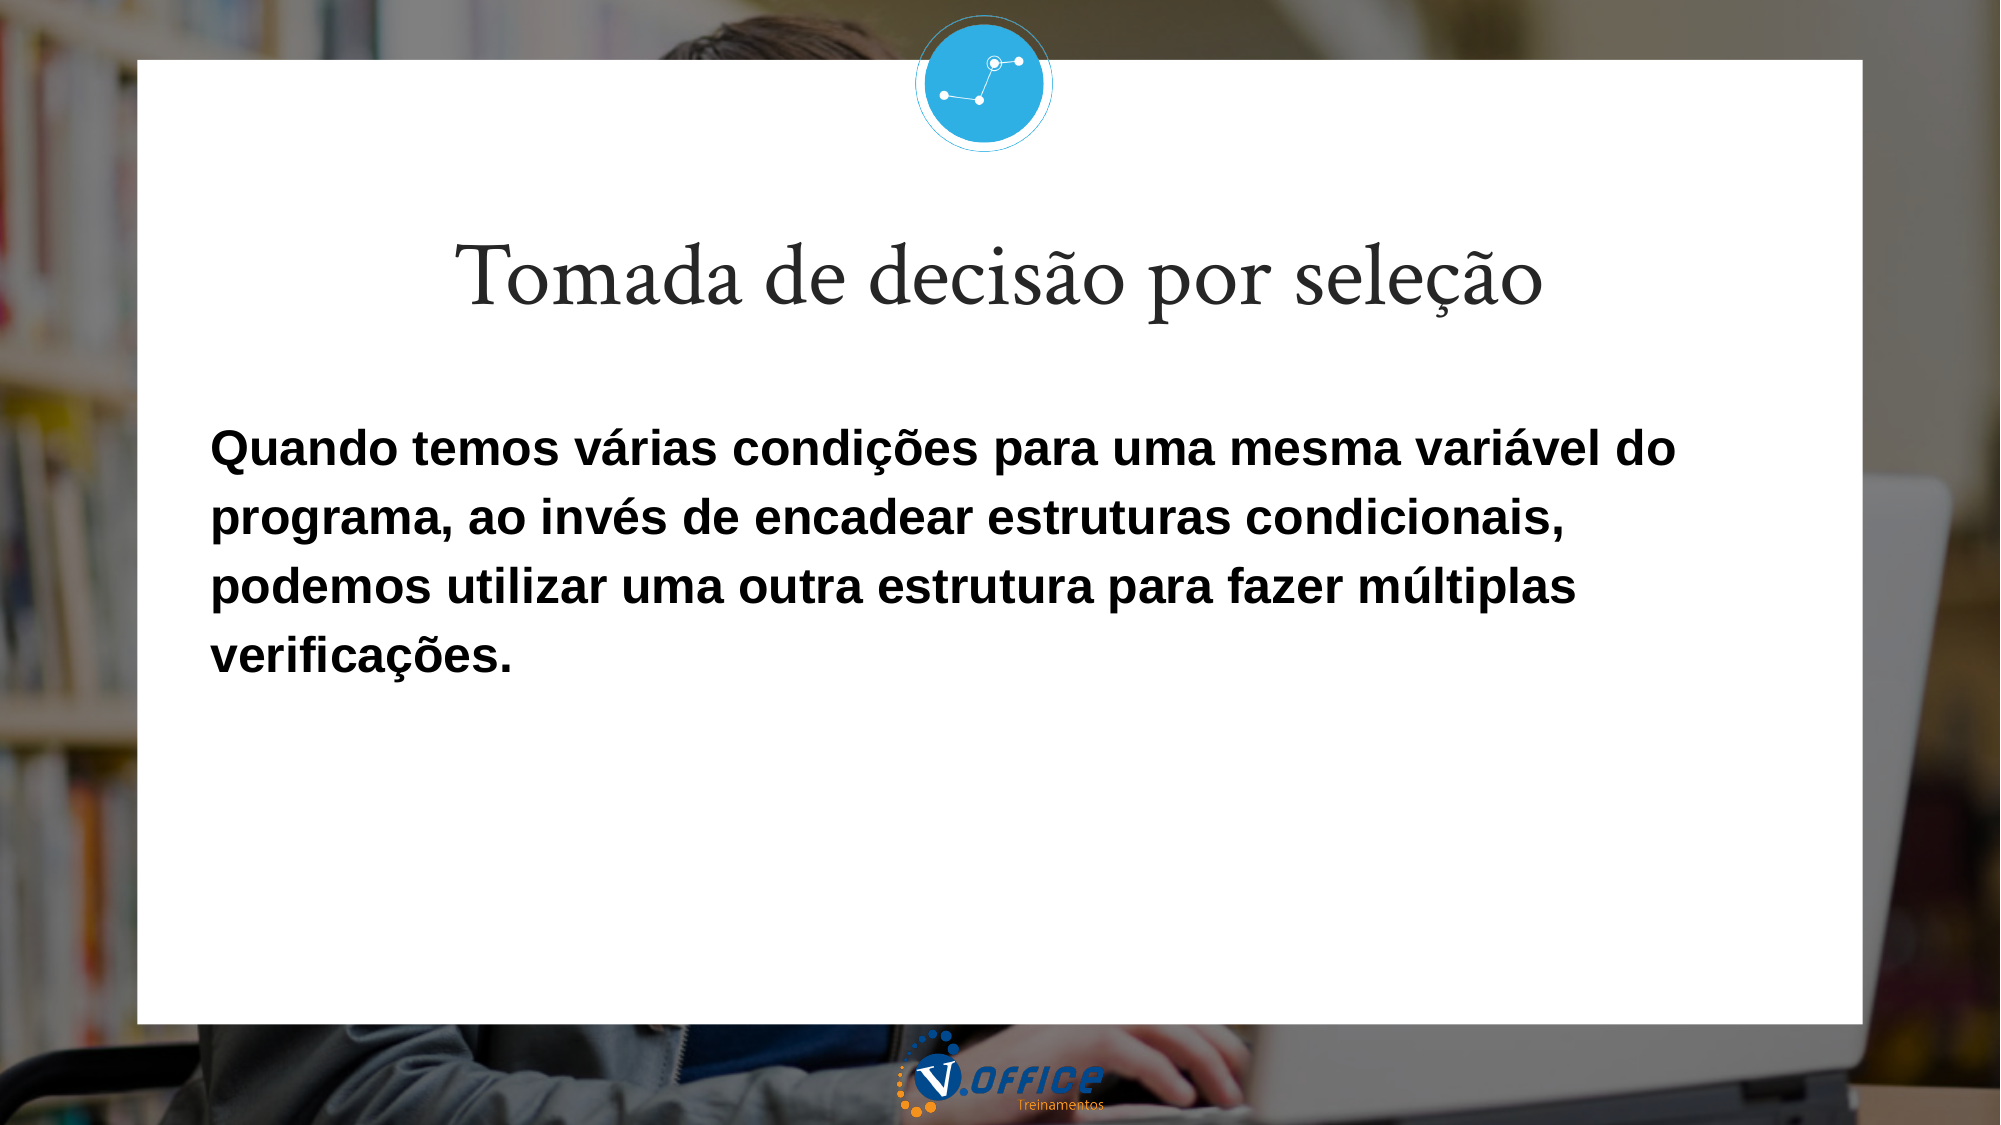

Tomada de decisão por seleção
Quando temos várias condições para uma mesma variável do programa, ao invés de encadear estruturas condicionais, podemos utilizar uma outra estrutura para fazer múltiplas verificações.